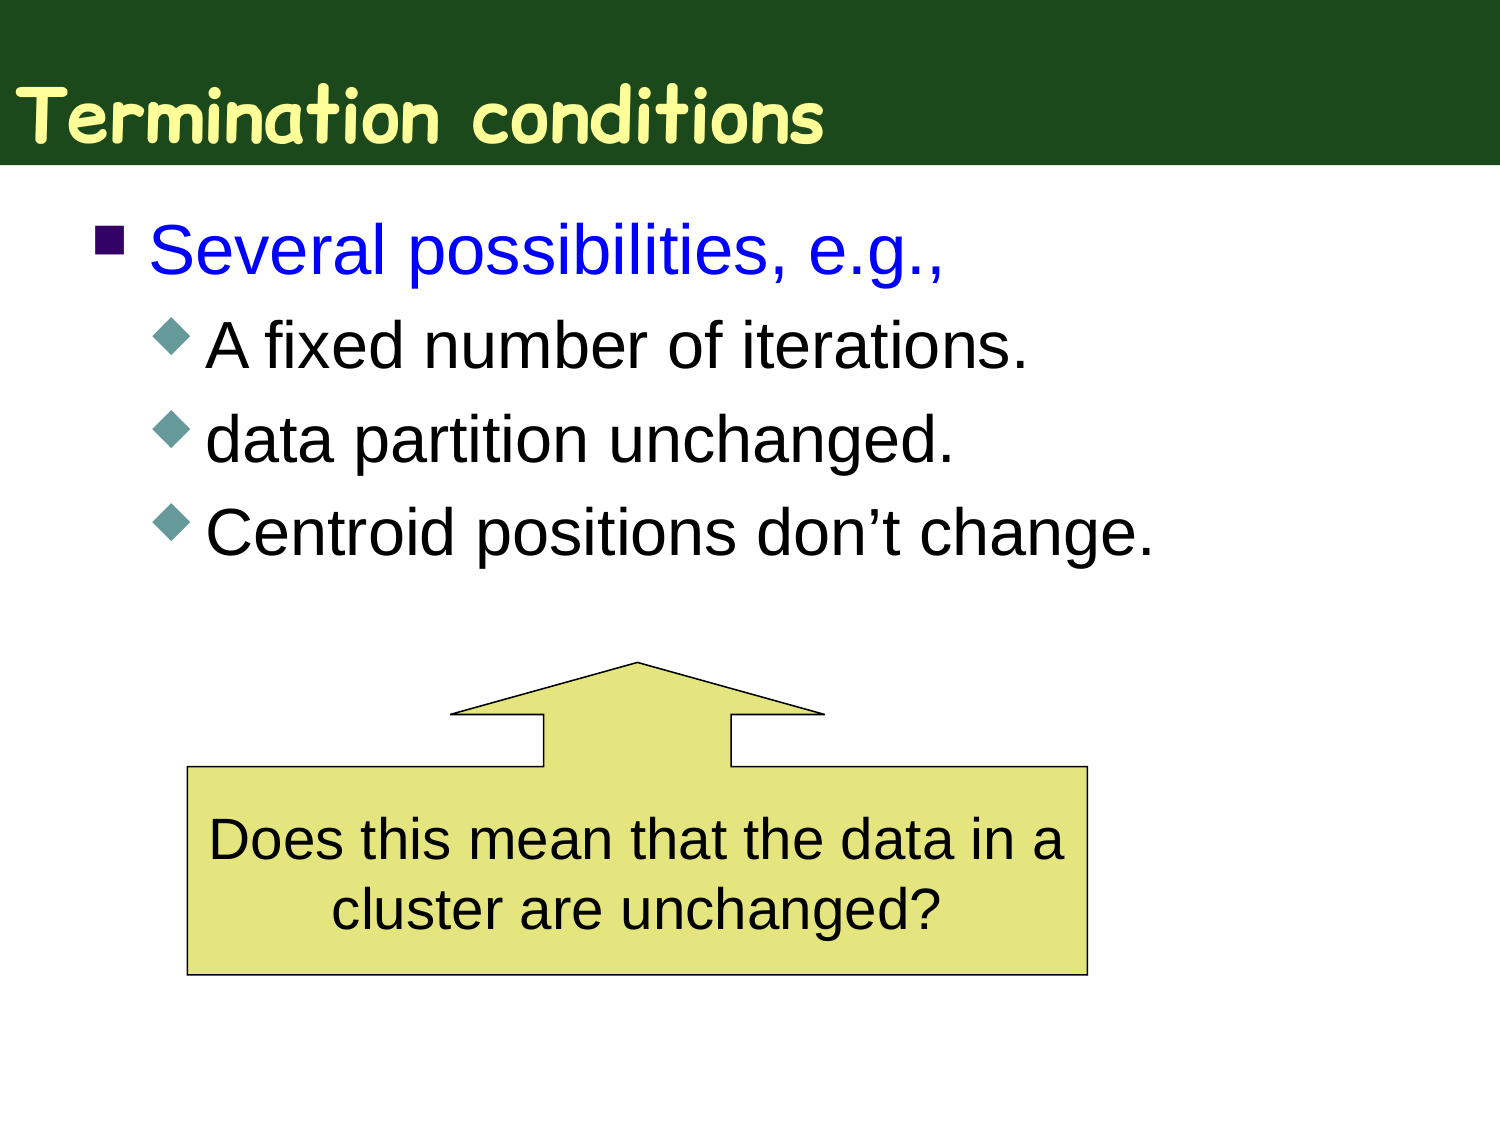

# Termination conditions
Several possibilities, e.g.,
A fixed number of iterations.
data partition unchanged.
Centroid positions don’t change.
Does this mean that the data in a cluster are unchanged?